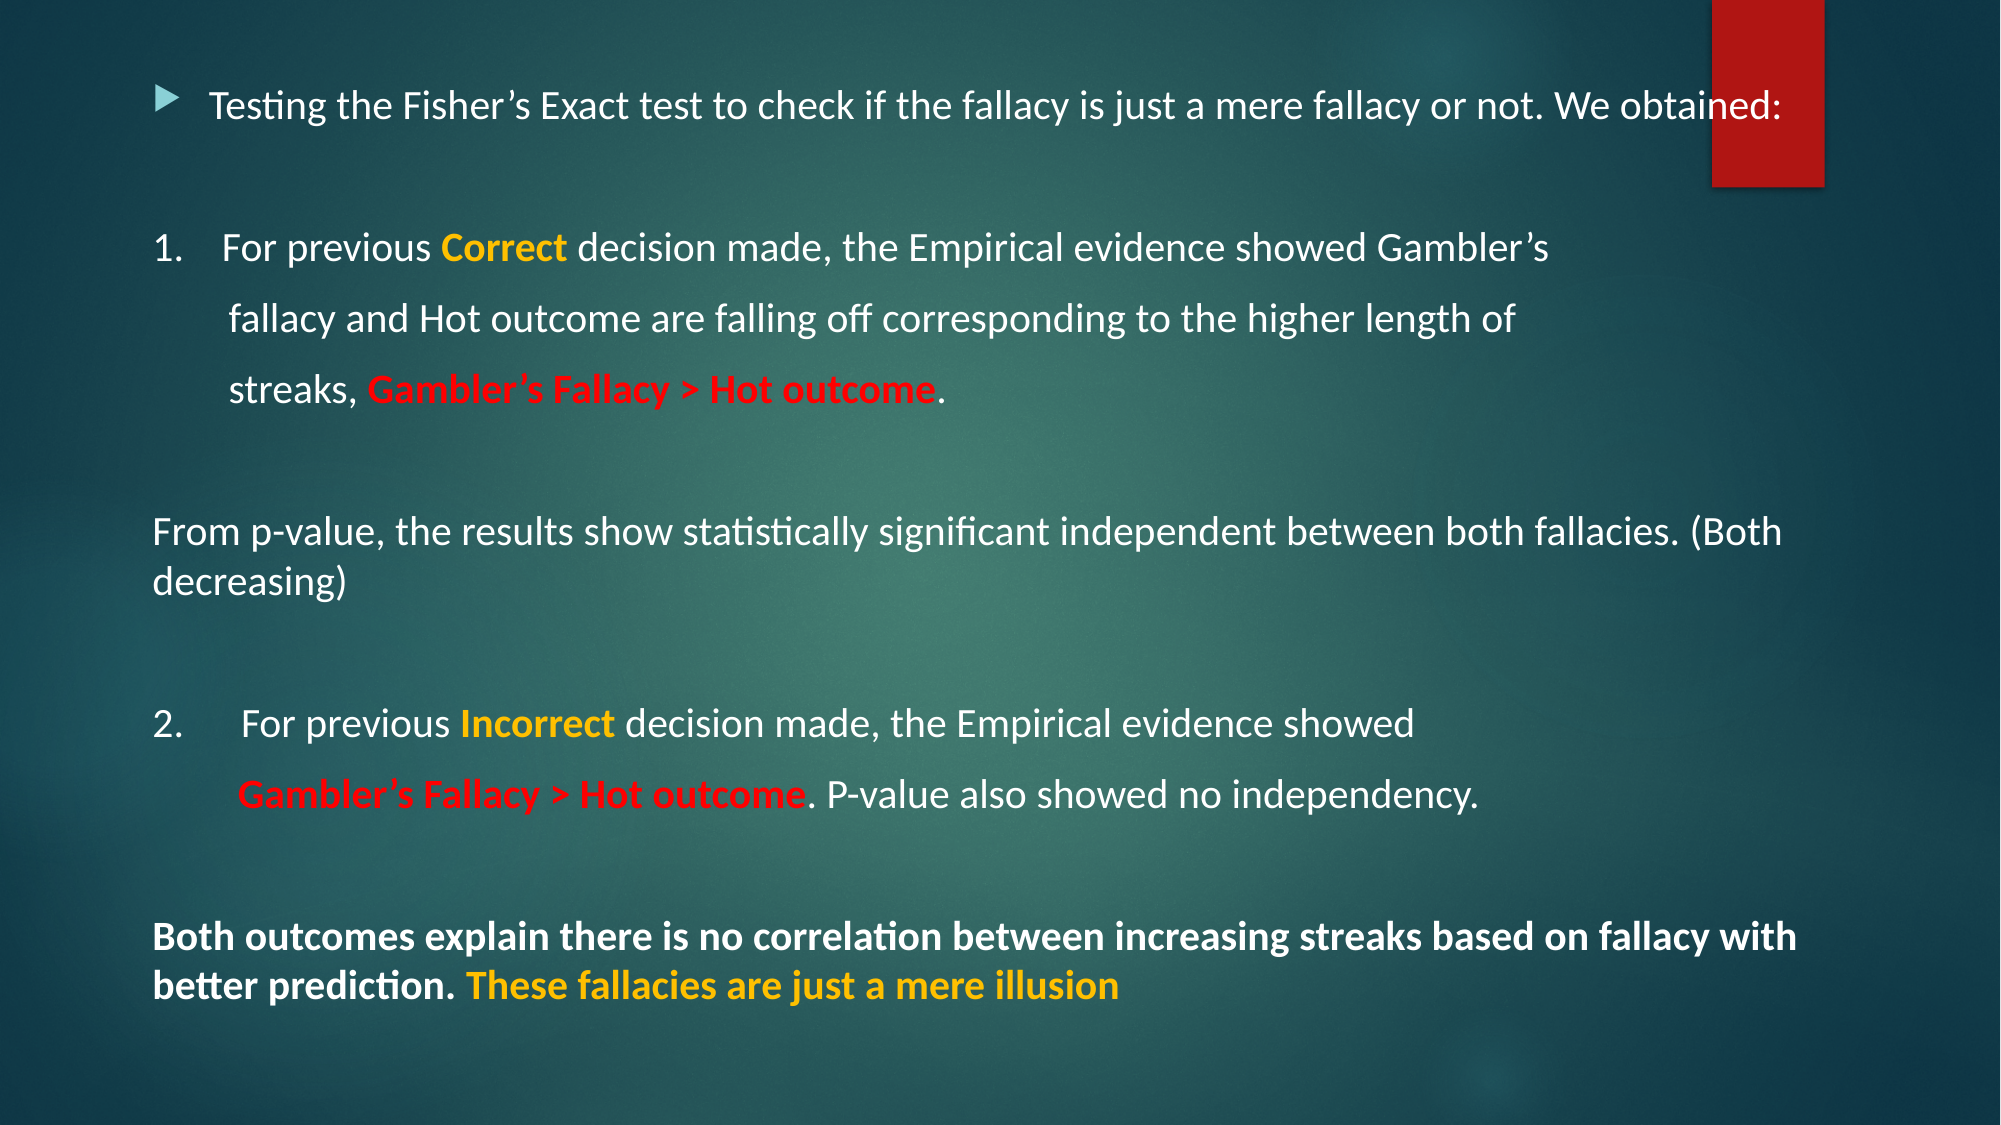

Testing the Fisher’s Exact test to check if the fallacy is just a mere fallacy or not. We obtained:

1.    For previous Correct decision made, the Empirical evidence showed Gambler’s
        fallacy and Hot outcome are falling off corresponding to the higher length of
        streaks, Gambler’s Fallacy > Hot outcome.

From p-value, the results show statistically significant independent between both fallacies. (Both decreasing)

2.      For previous Incorrect decision made, the Empirical evidence showed
         Gambler’s Fallacy > Hot outcome. P-value also showed no independency.

Both outcomes explain there is no correlation between increasing streaks based on fallacy with better prediction. These fallacies are just a mere illusion